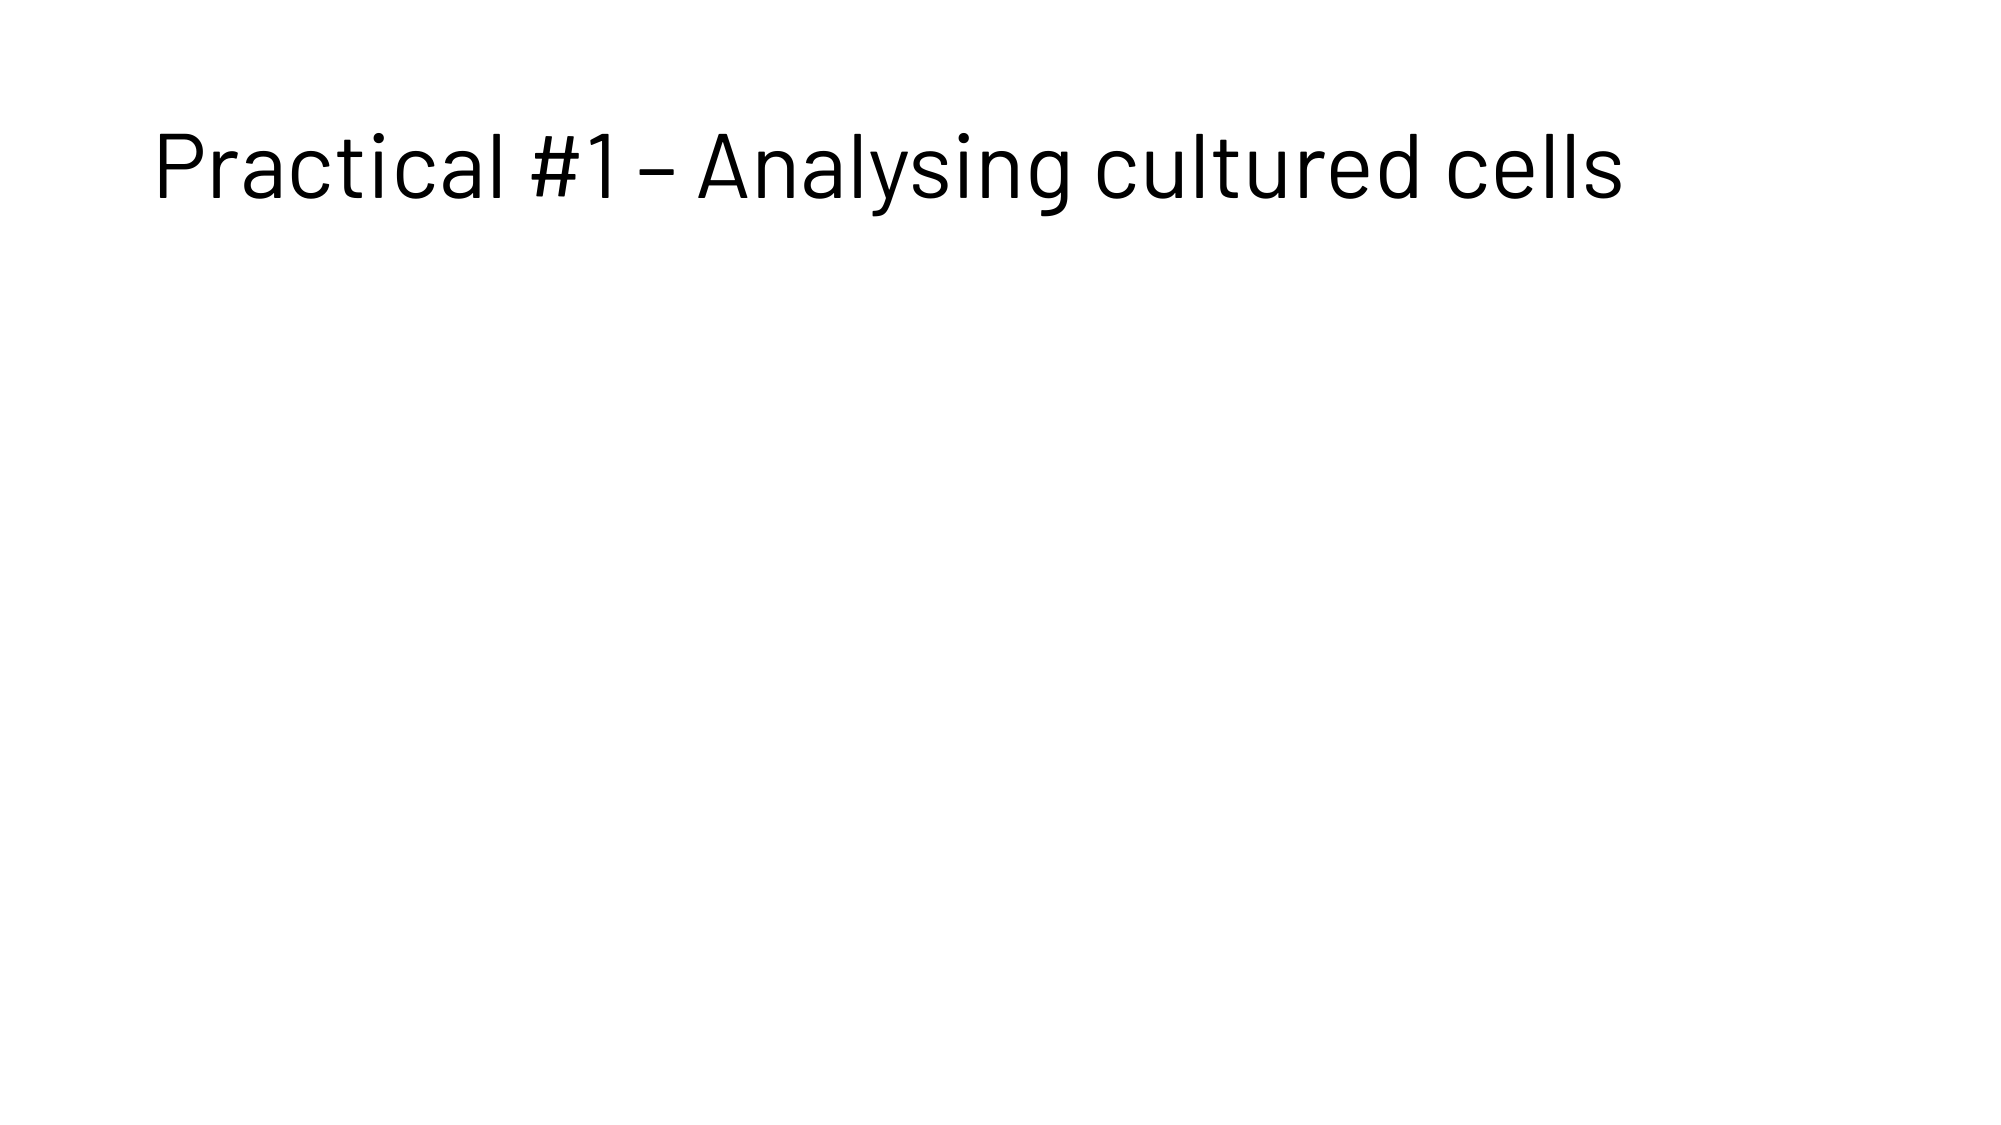

# Practical #1 – Analysing cultured cells